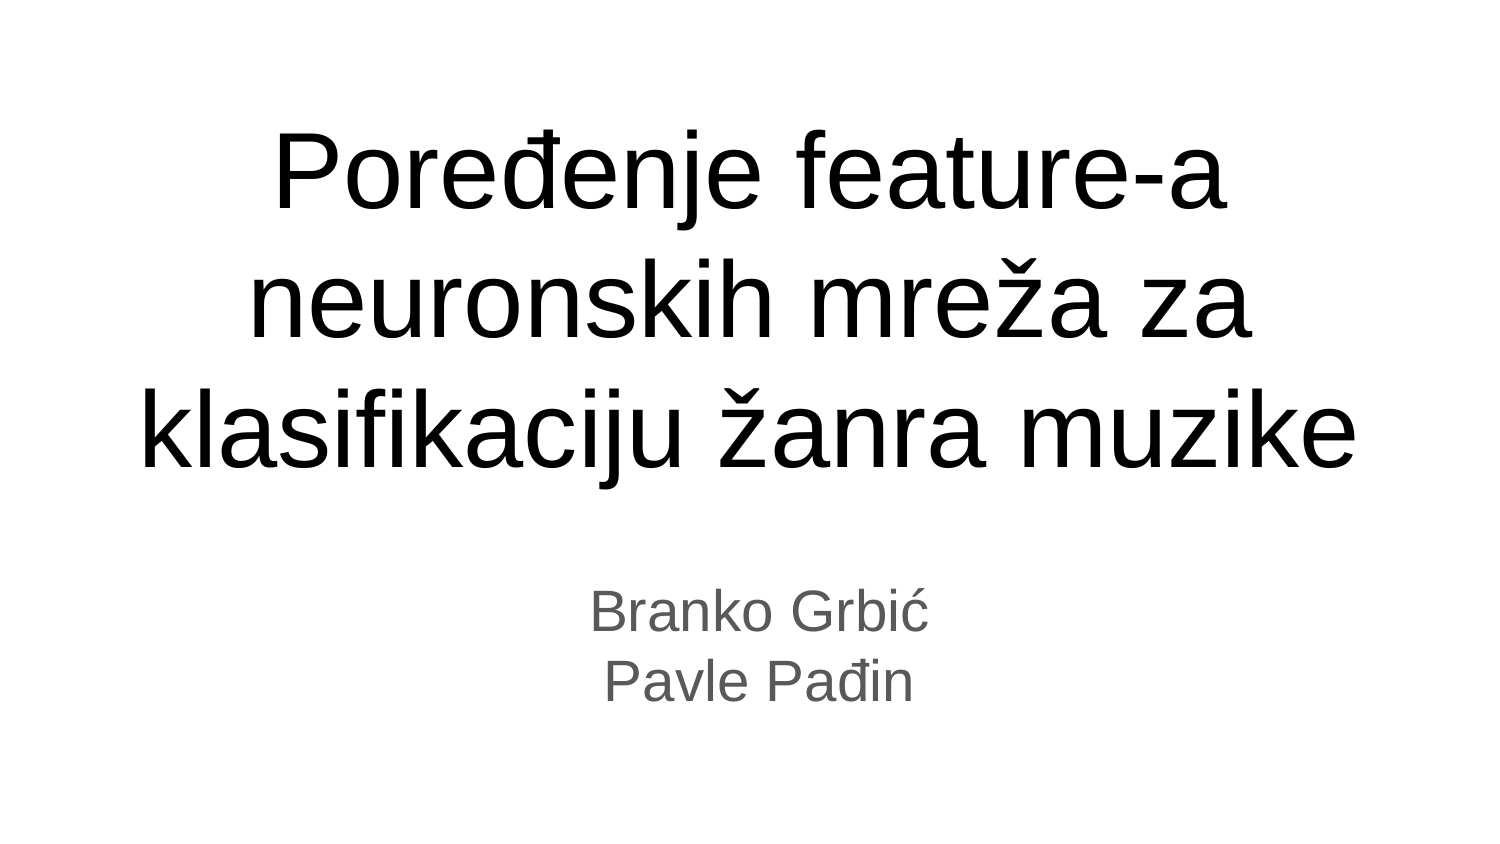

# Poređenje feature-a neuronskih mreža za klasifikaciju žanra muzike
Branko Grbić
Pavle Pađin